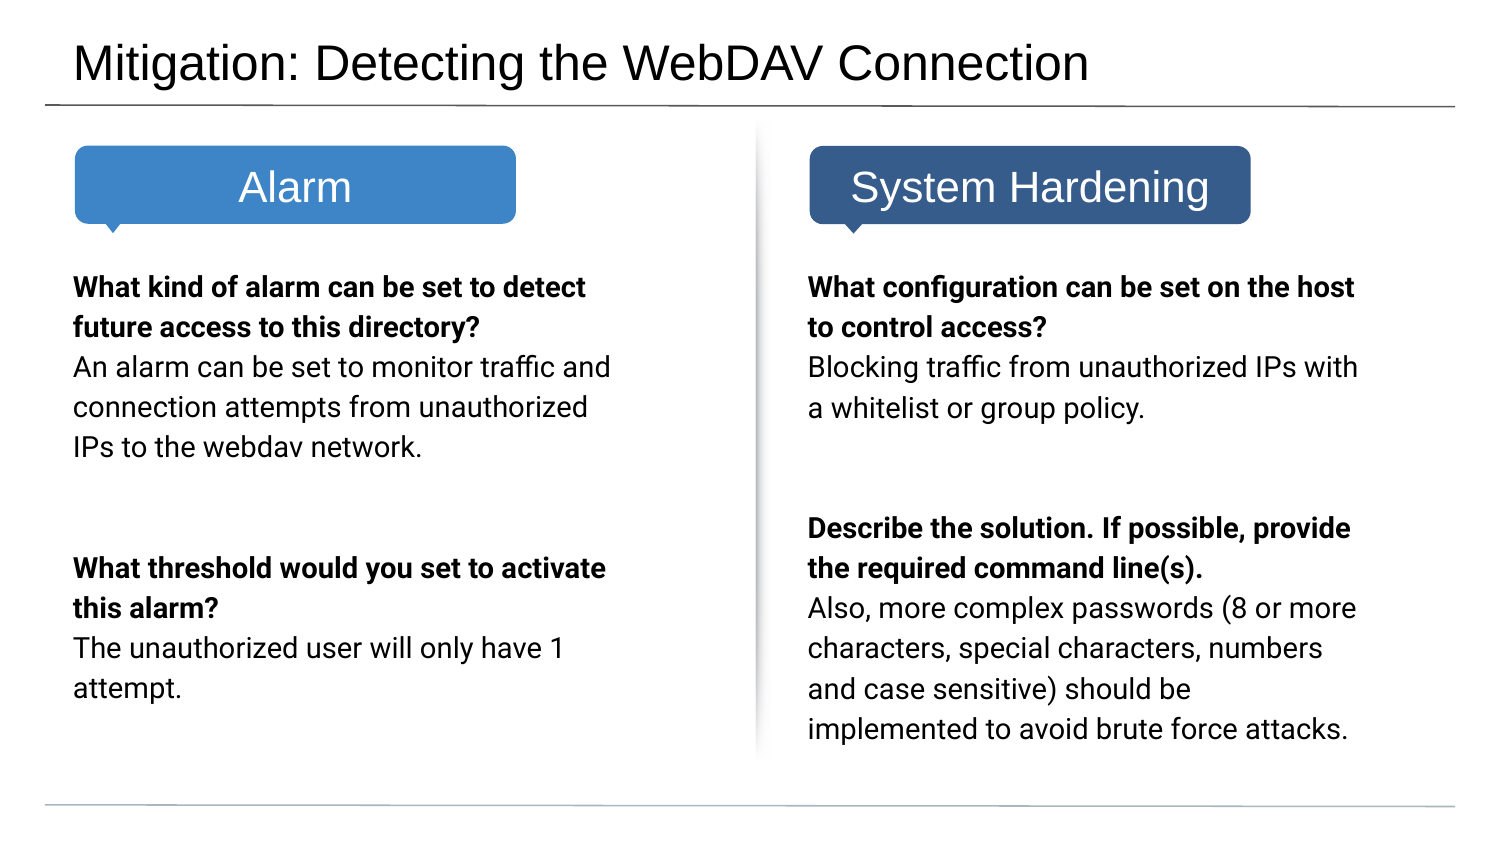

# Mitigation: Detecting the WebDAV Connection
What kind of alarm can be set to detect future access to this directory?
An alarm can be set to monitor traffic and connection attempts from unauthorized IPs to the webdav network.

What threshold would you set to activate this alarm?
The unauthorized user will only have 1 attempt.
What configuration can be set on the host to control access?
Blocking traffic from unauthorized IPs with a whitelist or group policy.

Describe the solution. If possible, provide the required command line(s).
Also, more complex passwords (8 or more characters, special characters, numbers and case sensitive) should be implemented to avoid brute force attacks.